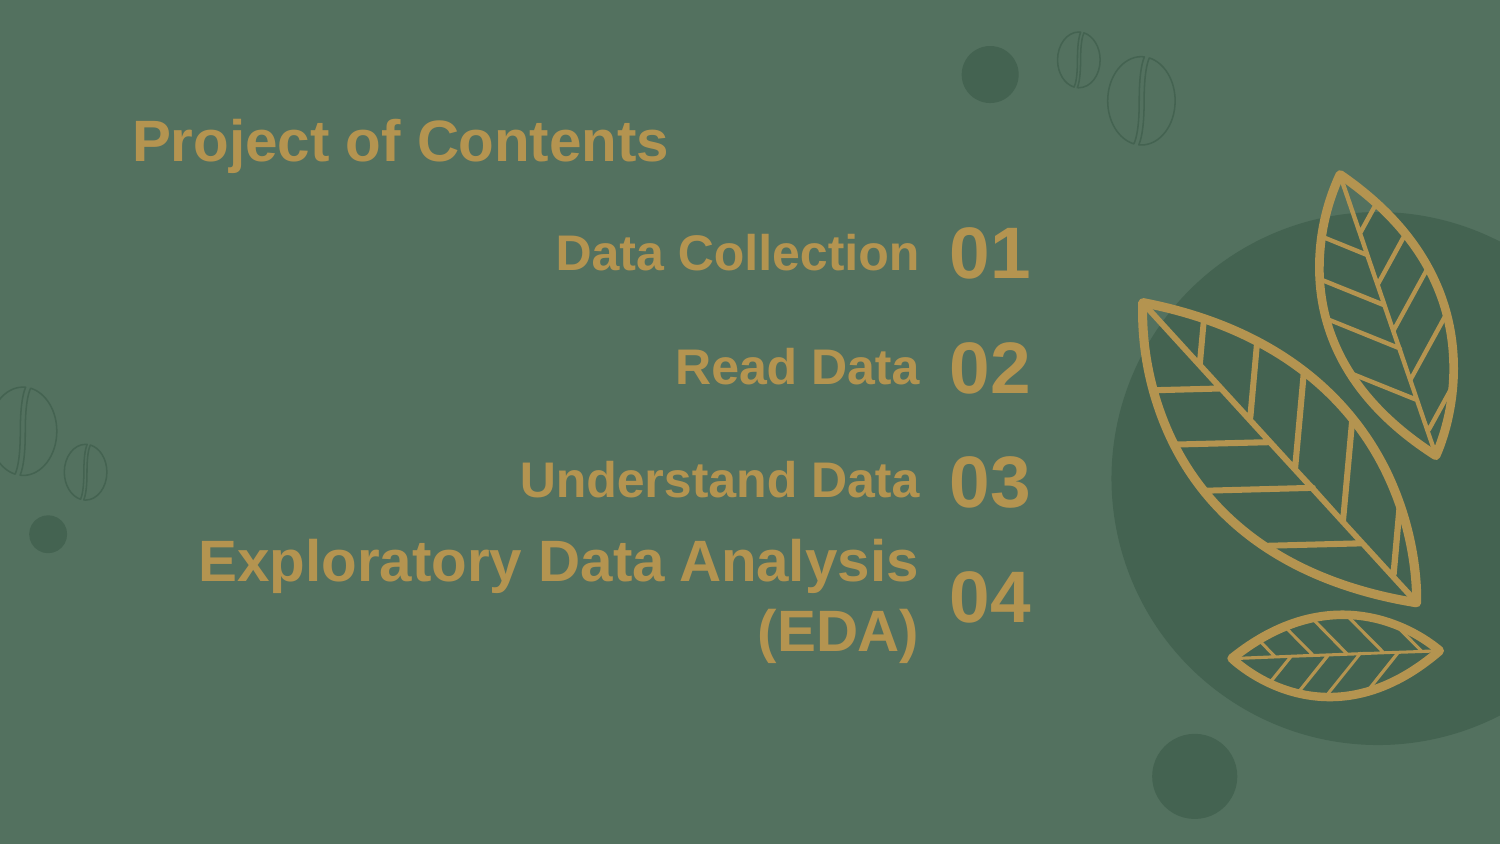

# Project of Contents
01

Data Collection

02
Read Data
03
Understand Data
04
Exploratory Data Analysis (EDA)